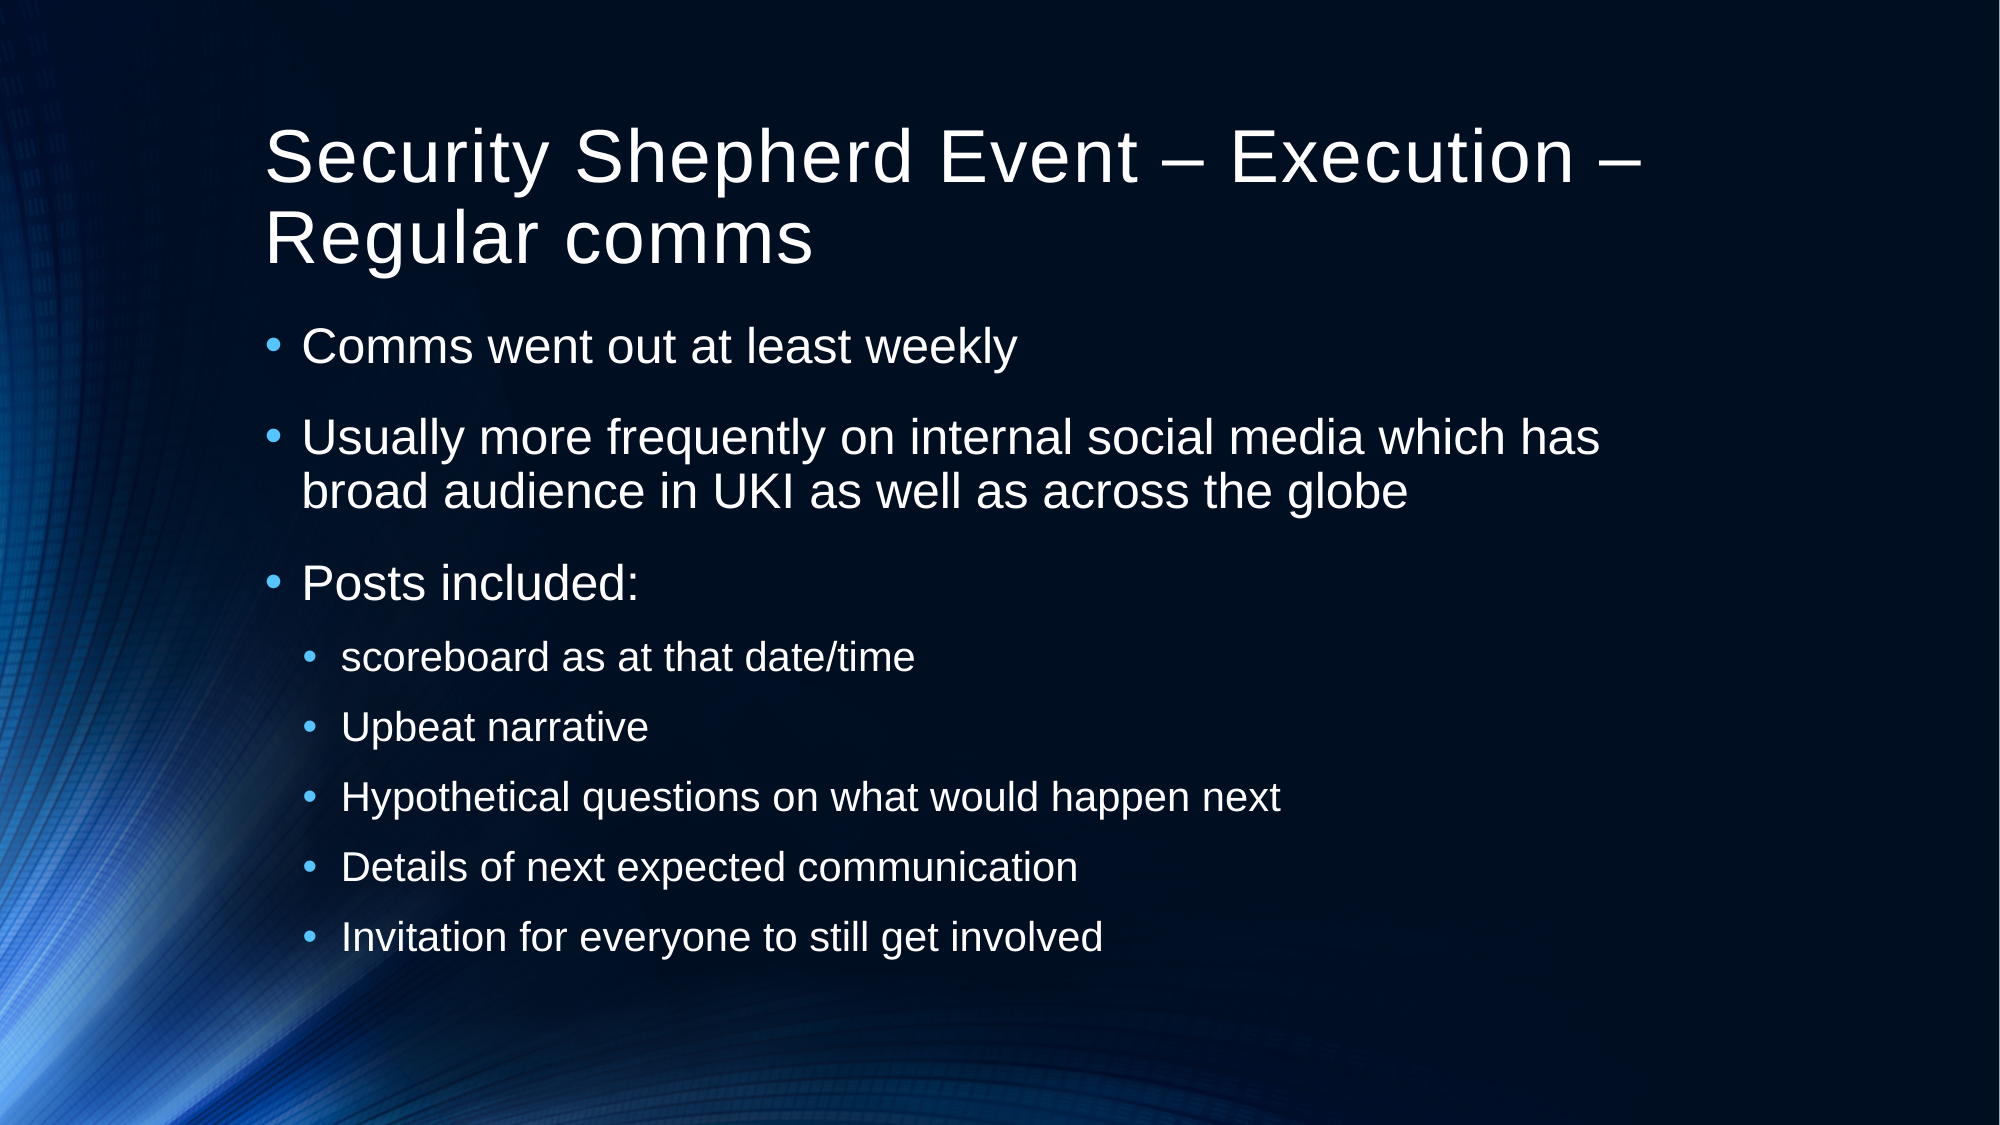

# Security Shepherd Event – Execution – Regular comms
Comms went out at least weekly
Usually more frequently on internal social media which has broad audience in UKI as well as across the globe
Posts included:
scoreboard as at that date/time
Upbeat narrative
Hypothetical questions on what would happen next
Details of next expected communication
Invitation for everyone to still get involved